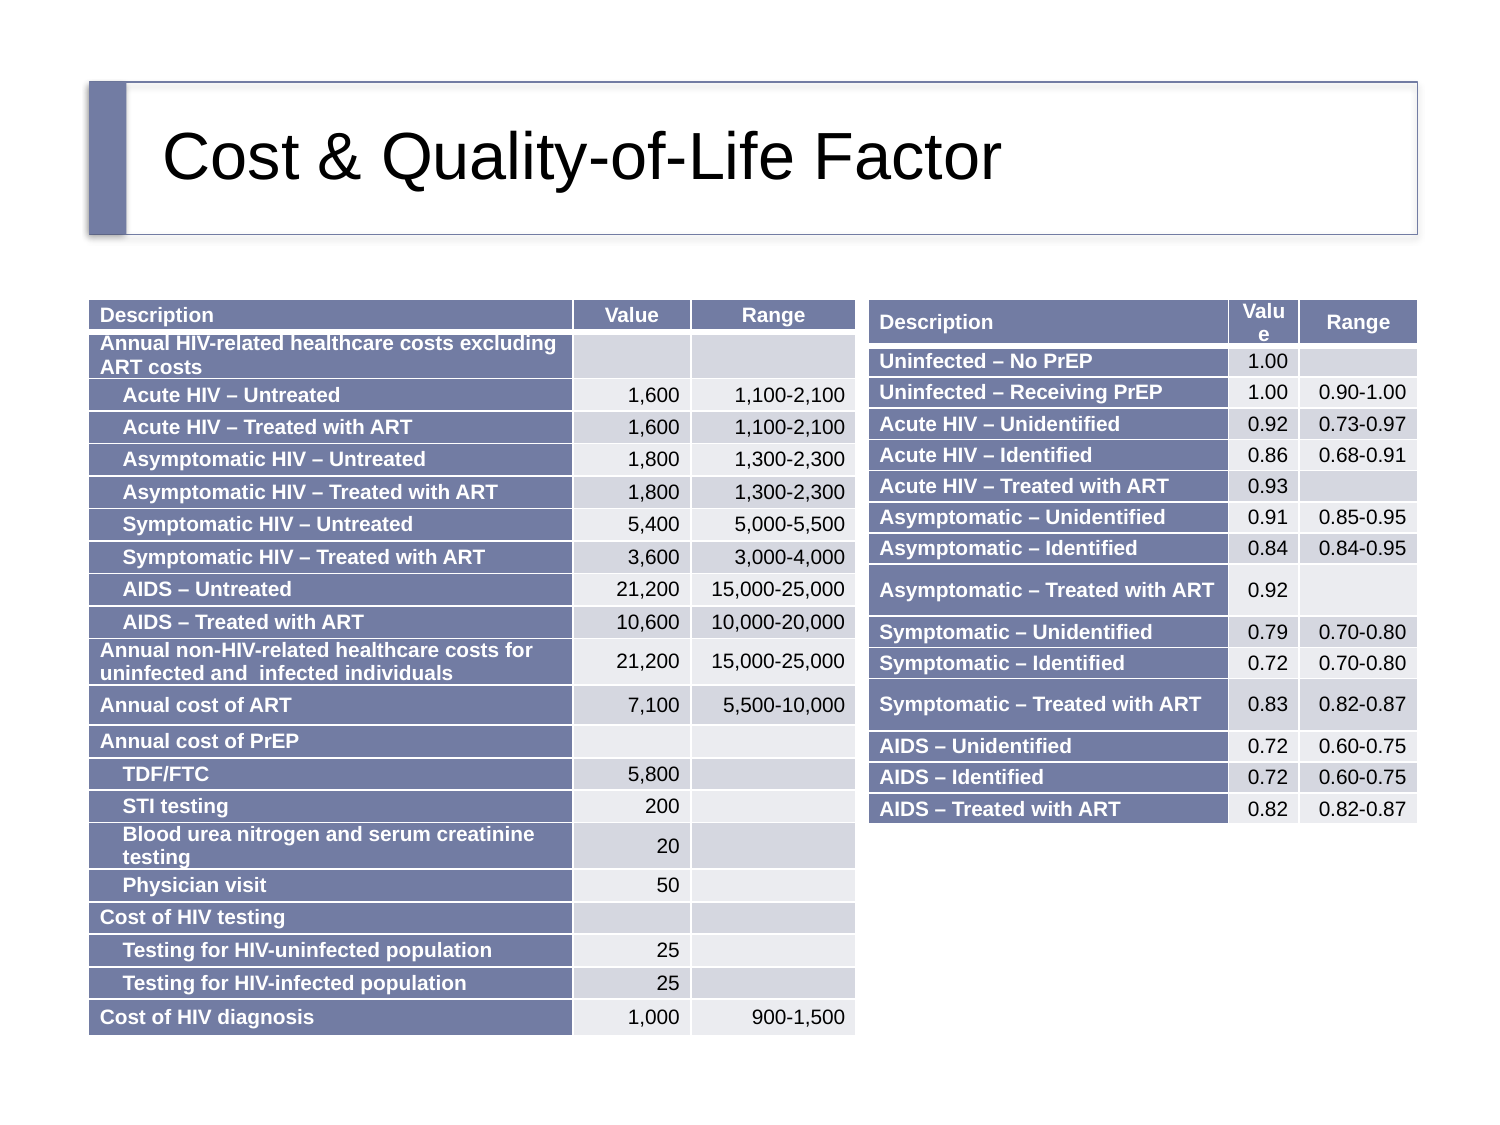

# Cost & Quality-of-Life Factor
| Description | Value | Range |
| --- | --- | --- |
| Annual HIV-related healthcare costs excluding ART costs |  |  |
| Acute HIV – Untreated | 1,600 | 1,100-2,100 |
| Acute HIV – Treated with ART | 1,600 | 1,100-2,100 |
| Asymptomatic HIV – Untreated | 1,800 | 1,300-2,300 |
| Asymptomatic HIV – Treated with ART | 1,800 | 1,300-2,300 |
| Symptomatic HIV – Untreated | 5,400 | 5,000-5,500 |
| Symptomatic HIV – Treated with ART | 3,600 | 3,000-4,000 |
| AIDS – Untreated | 21,200 | 15,000-25,000 |
| AIDS – Treated with ART | 10,600 | 10,000-20,000 |
| Annual non-HIV-related healthcare costs for uninfected and infected individuals | 21,200 | 15,000-25,000 |
| Annual cost of ART | 7,100 | 5,500-10,000 |
| Annual cost of PrEP |  |  |
| TDF/FTC | 5,800 |  |
| STI testing | 200 |  |
| Blood urea nitrogen and serum creatinine testing | 20 |  |
| Physician visit | 50 |  |
| Cost of HIV testing |  |  |
| Testing for HIV-uninfected population | 25 |  |
| Testing for HIV-infected population | 25 |  |
| Cost of HIV diagnosis | 1,000 | 900-1,500 |
| Description | Value | Range |
| --- | --- | --- |
| Uninfected – No PrEP | 1.00 |  |
| Uninfected – Receiving PrEP | 1.00 | 0.90-1.00 |
| Acute HIV – Unidentified | 0.92 | 0.73-0.97 |
| Acute HIV – Identified | 0.86 | 0.68-0.91 |
| Acute HIV – Treated with ART | 0.93 |  |
| Asymptomatic – Unidentified | 0.91 | 0.85-0.95 |
| Asymptomatic – Identified | 0.84 | 0.84-0.95 |
| Asymptomatic – Treated with ART | 0.92 |  |
| Symptomatic – Unidentified | 0.79 | 0.70-0.80 |
| Symptomatic – Identified | 0.72 | 0.70-0.80 |
| Symptomatic – Treated with ART | 0.83 | 0.82-0.87 |
| AIDS – Unidentified | 0.72 | 0.60-0.75 |
| AIDS – Identified | 0.72 | 0.60-0.75 |
| AIDS – Treated with ART | 0.82 | 0.82-0.87 |